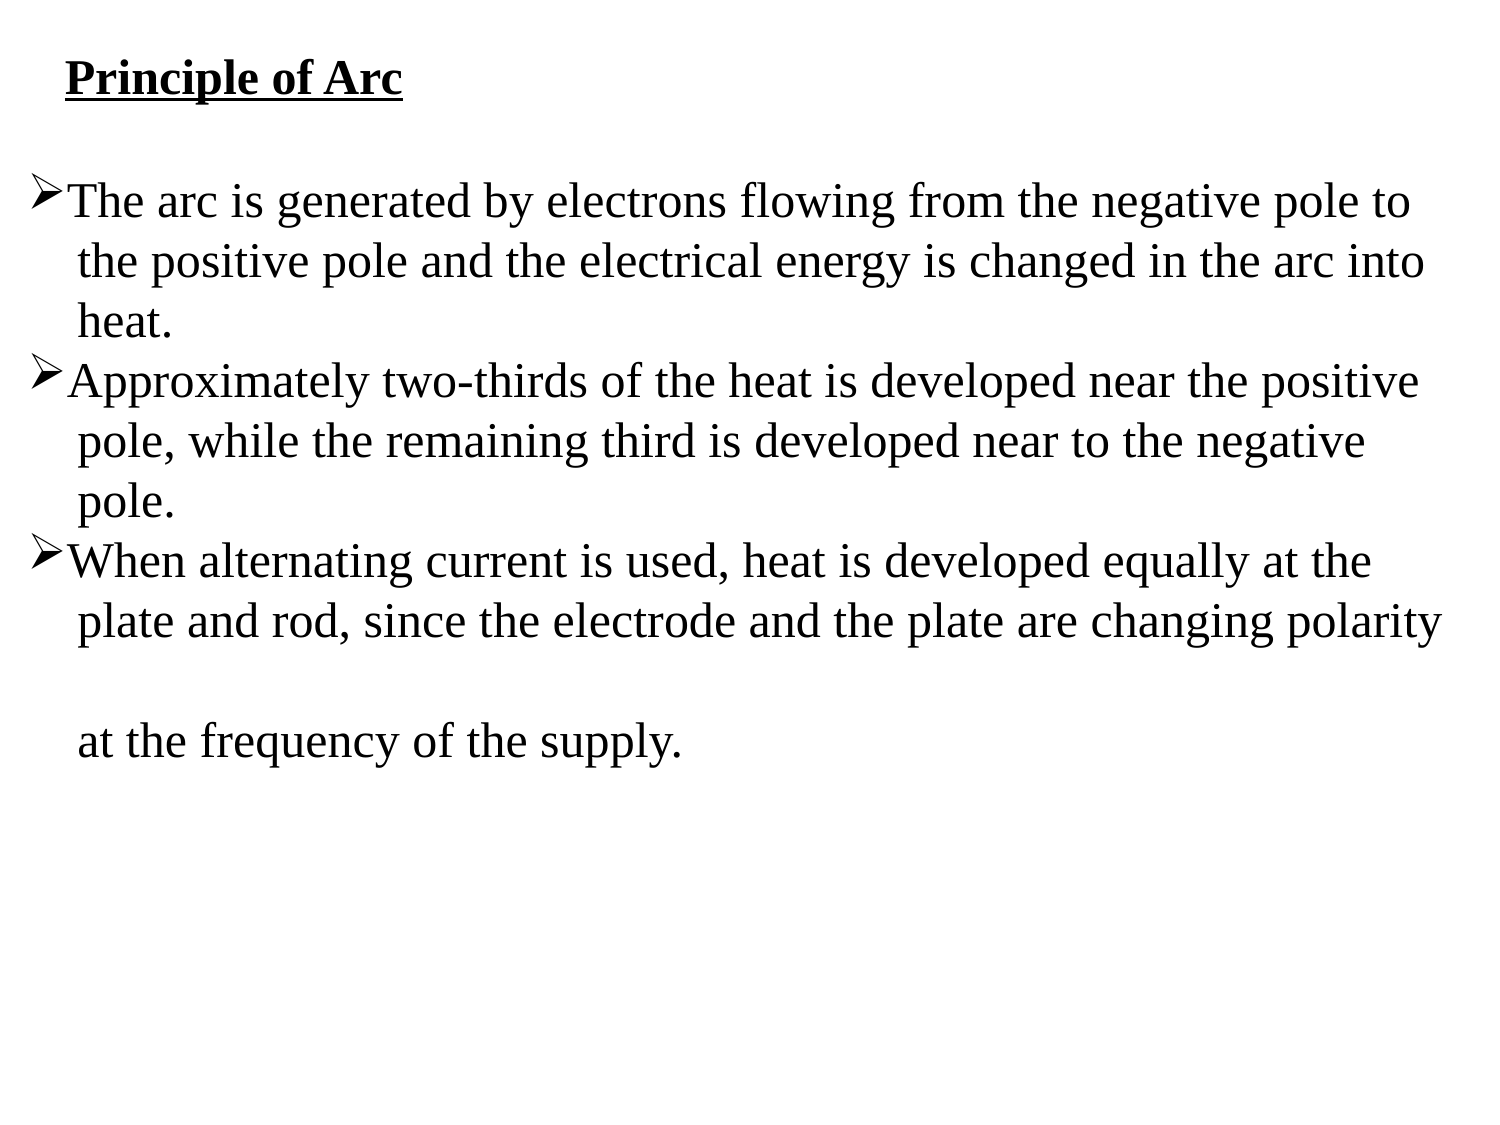

Principle of Arc

The arc is generated by electrons flowing from the negative pole to
    the positive pole and the electrical energy is changed in the arc into
    heat.
Approximately two-thirds of the heat is developed near the positive
    pole, while the remaining third is developed near to the negative
    pole.
When alternating current is used, heat is developed equally at the
    plate and rod, since the electrode and the plate are changing polarity
    at the frequency of the supply.